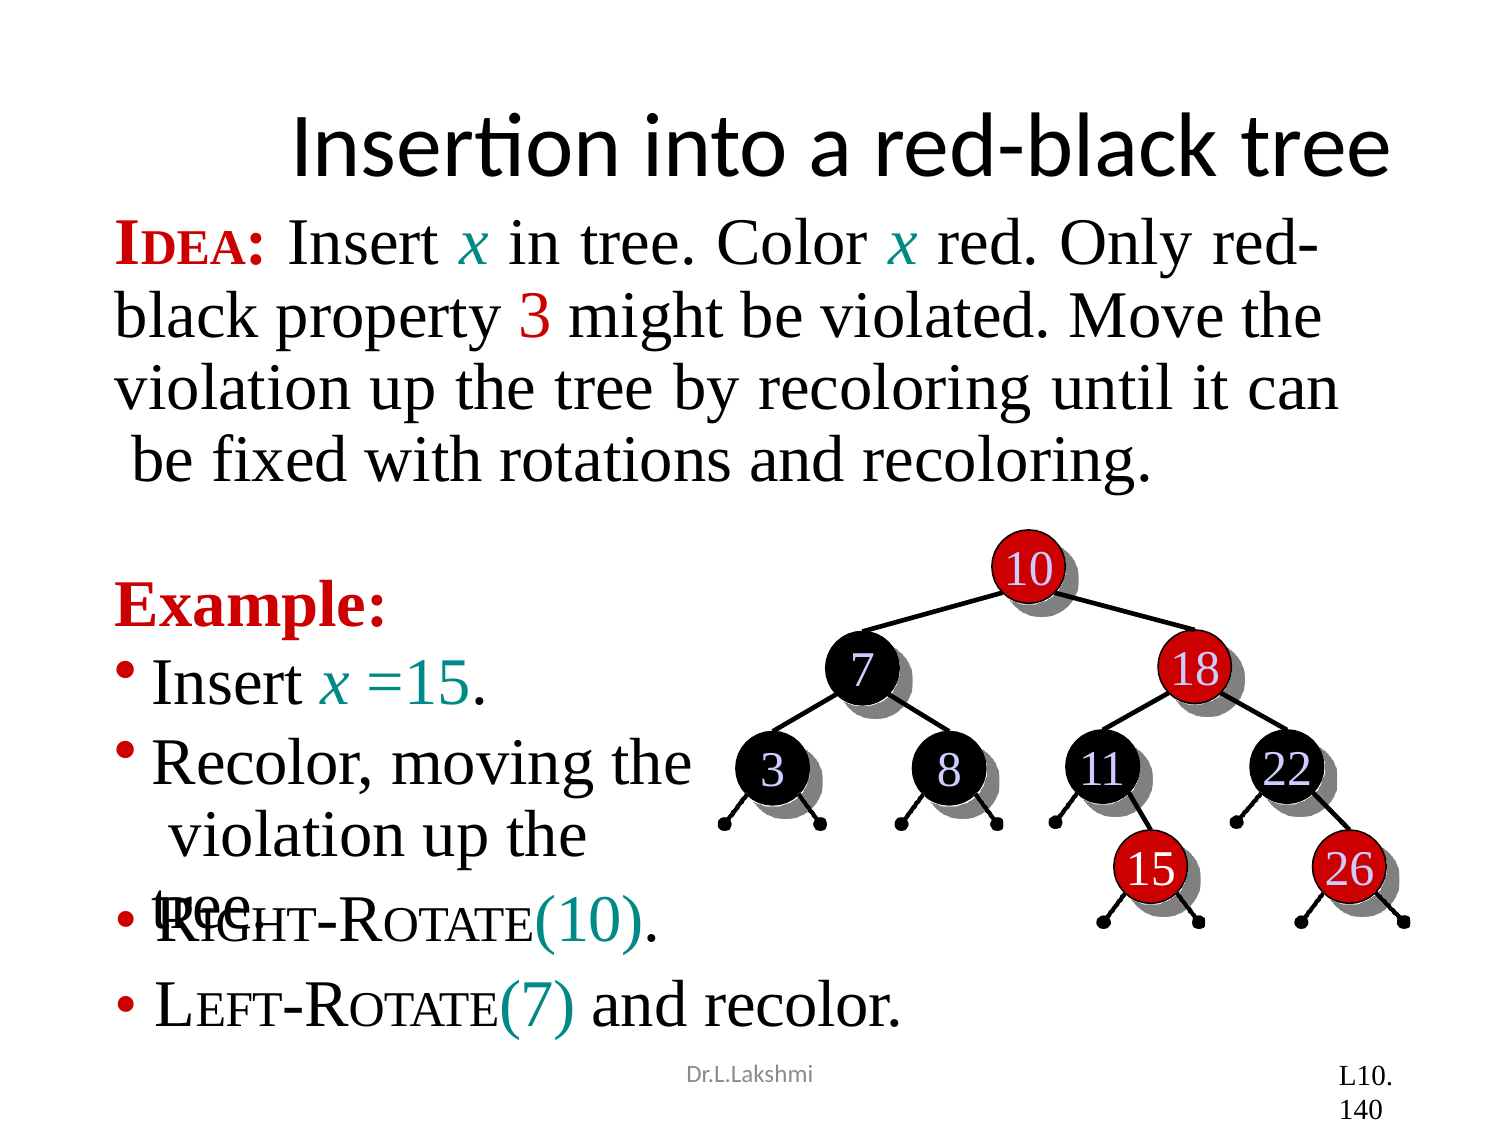

# Insertion into a red-black tree
IDEA: Insert x in tree. Color x red. Only red-  black property 3 might be violated. Move the  violation up the tree by recoloring until it can  be fixed with rotations and recoloring.

10

Example:
Insert x =15.
Recolor, moving the  violation up the tree.

18

7

11
22

3
8

15
26

• RIGHT-ROTATE(10).
• LEFT-ROTATE(7) and recolor.

Dr.L.Lakshmi
L10.140